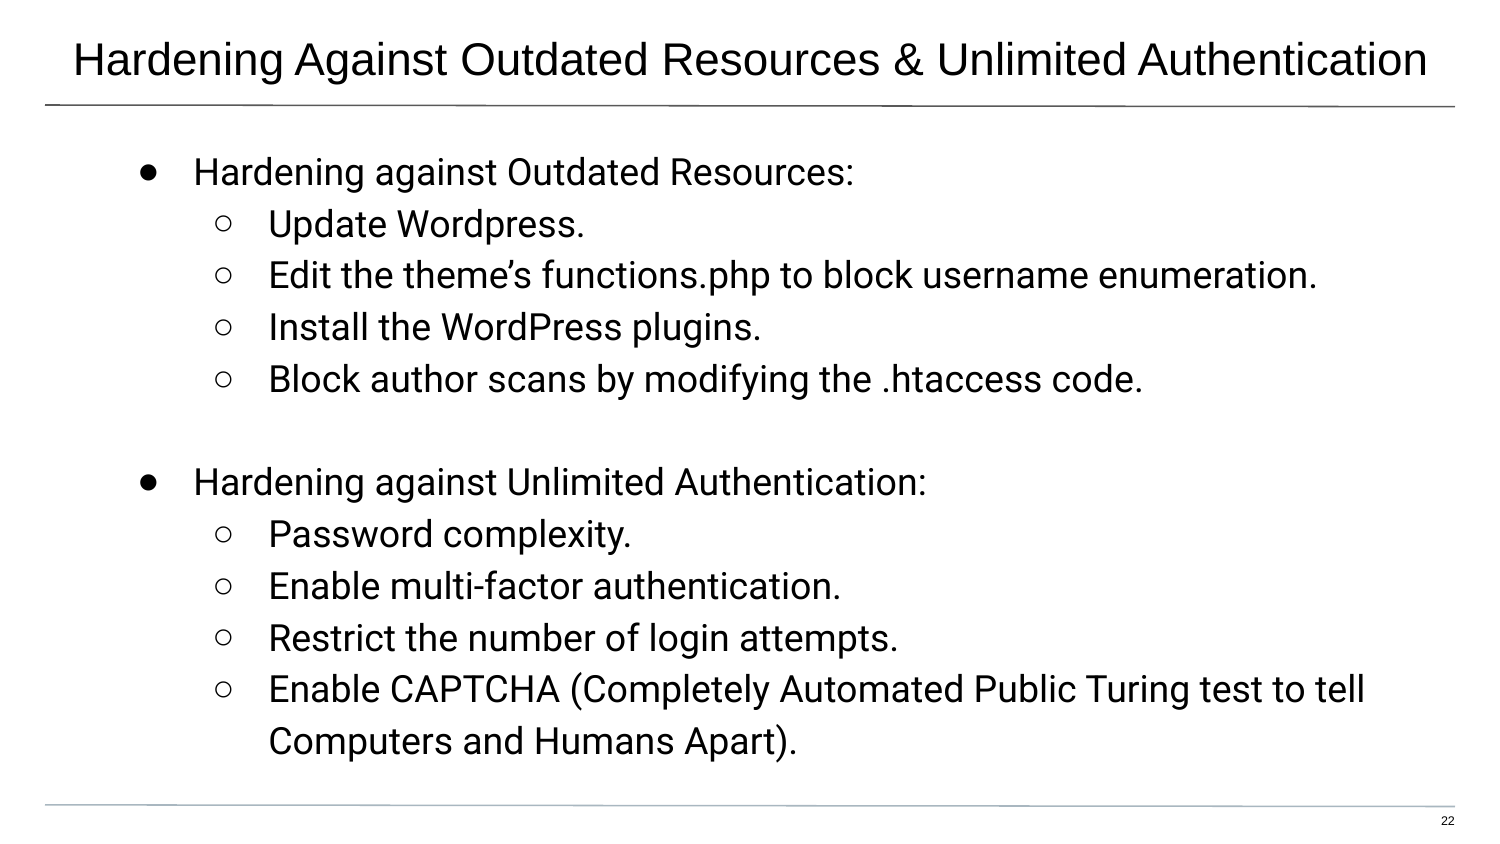

# Hardening Against Outdated Resources & Unlimited Authentication
Hardening against Outdated Resources:
Update Wordpress.
Edit the theme’s functions.php to block username enumeration.
Install the WordPress plugins.
Block author scans by modifying the .htaccess code.

Hardening against Unlimited Authentication:
Password complexity.
Enable multi-factor authentication.
Restrict the number of login attempts.
Enable CAPTCHA (Completely Automated Public Turing test to tell
Computers and Humans Apart).

22